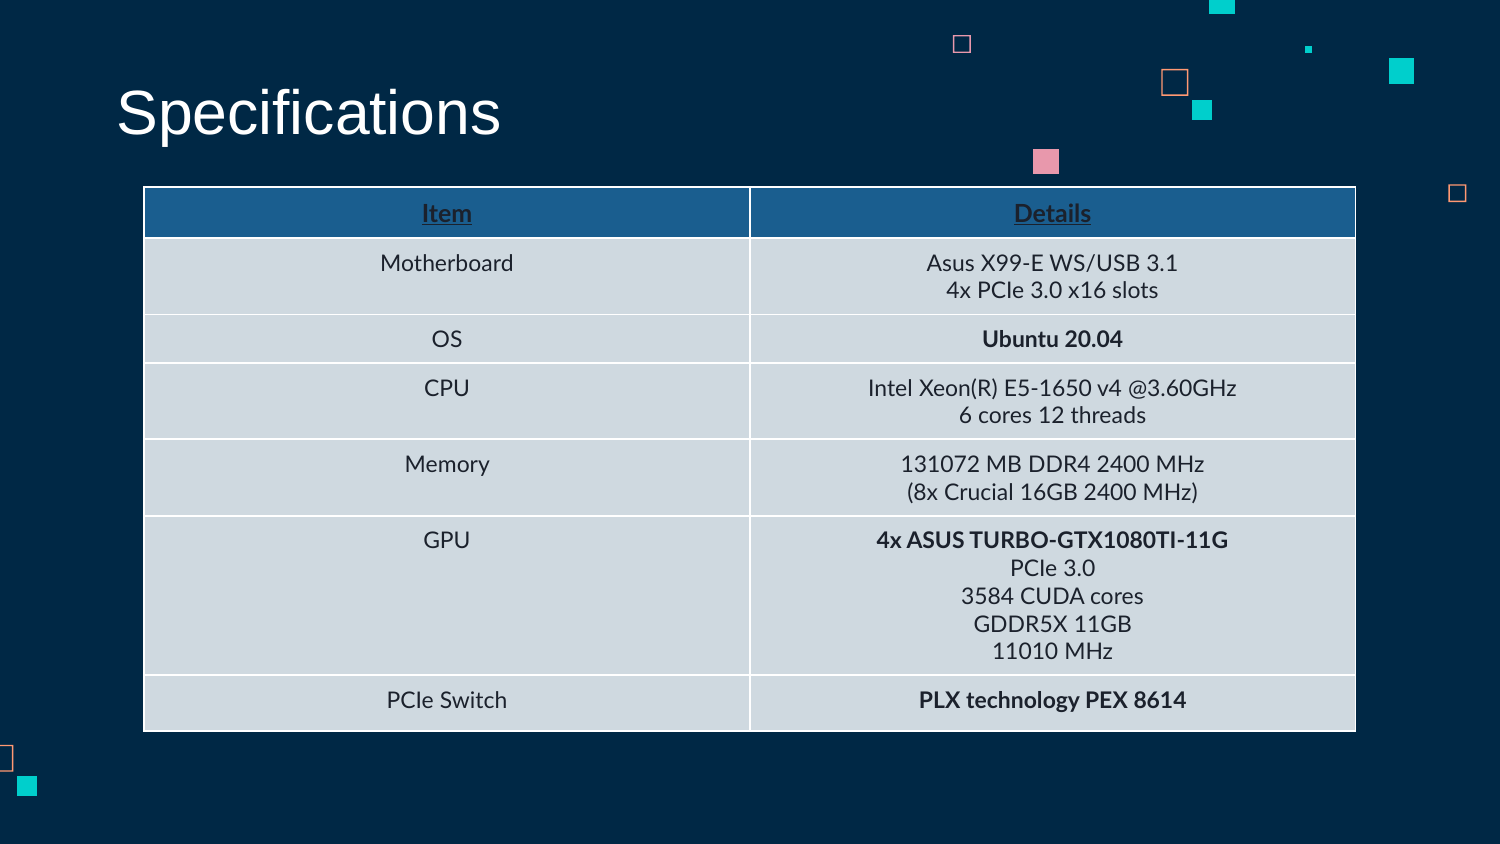

# Specifications
| Item | Details |
| --- | --- |
| Motherboard | Asus X99-E WS/USB 3.1 4x PCIe 3.0 x16 slots |
| OS | Ubuntu 20.04 |
| CPU | Intel Xeon(R) E5-1650 v4 @3.60GHz 6 cores 12 threads |
| Memory | 131072 MB DDR4 2400 MHz (8x Crucial 16GB 2400 MHz) |
| GPU | 4x ASUS TURBO-GTX1080TI-11G PCIe 3.0 3584 CUDA cores GDDR5X 11GB 11010 MHz |
| PCIe Switch | PLX technology PEX 8614 |